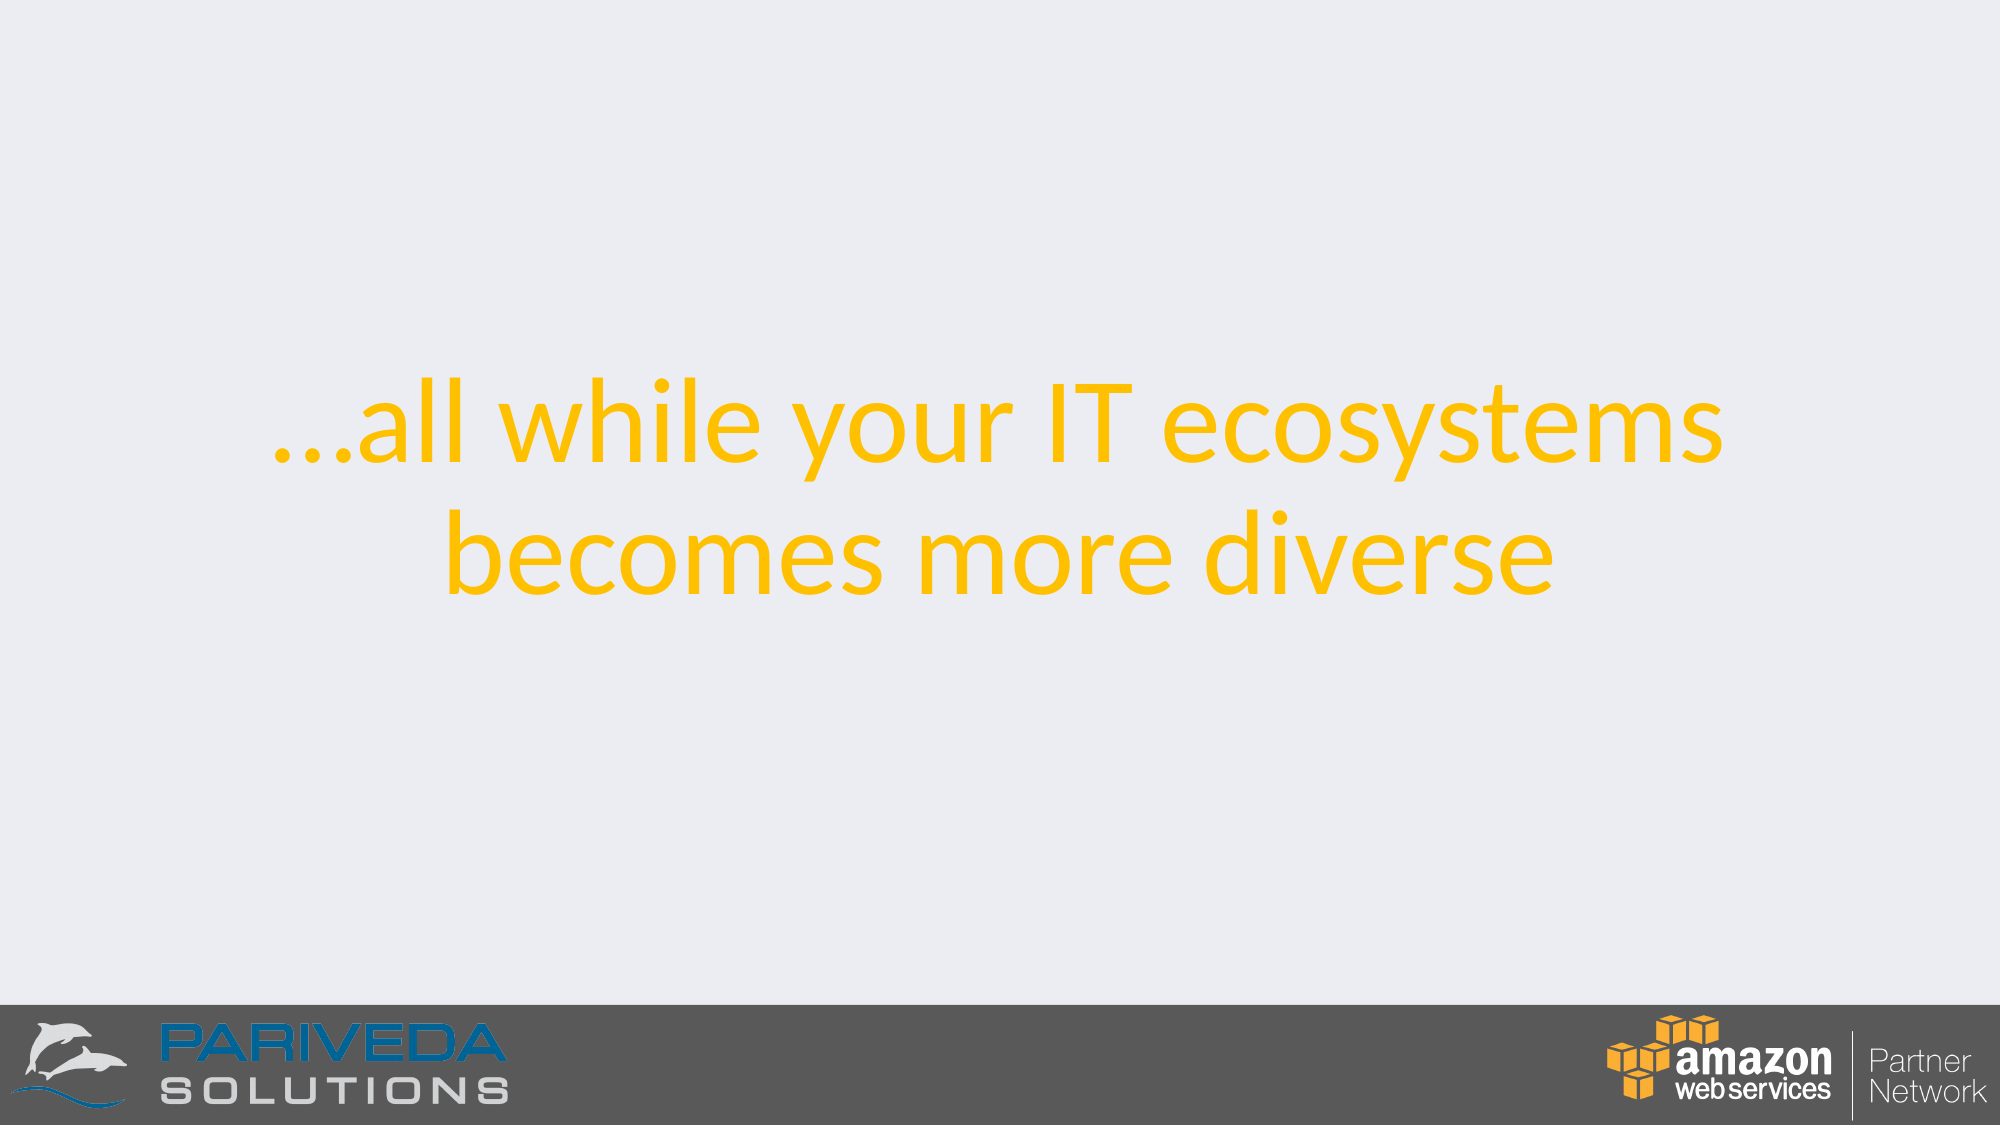

# …all while your IT ecosystems becomes more diverse